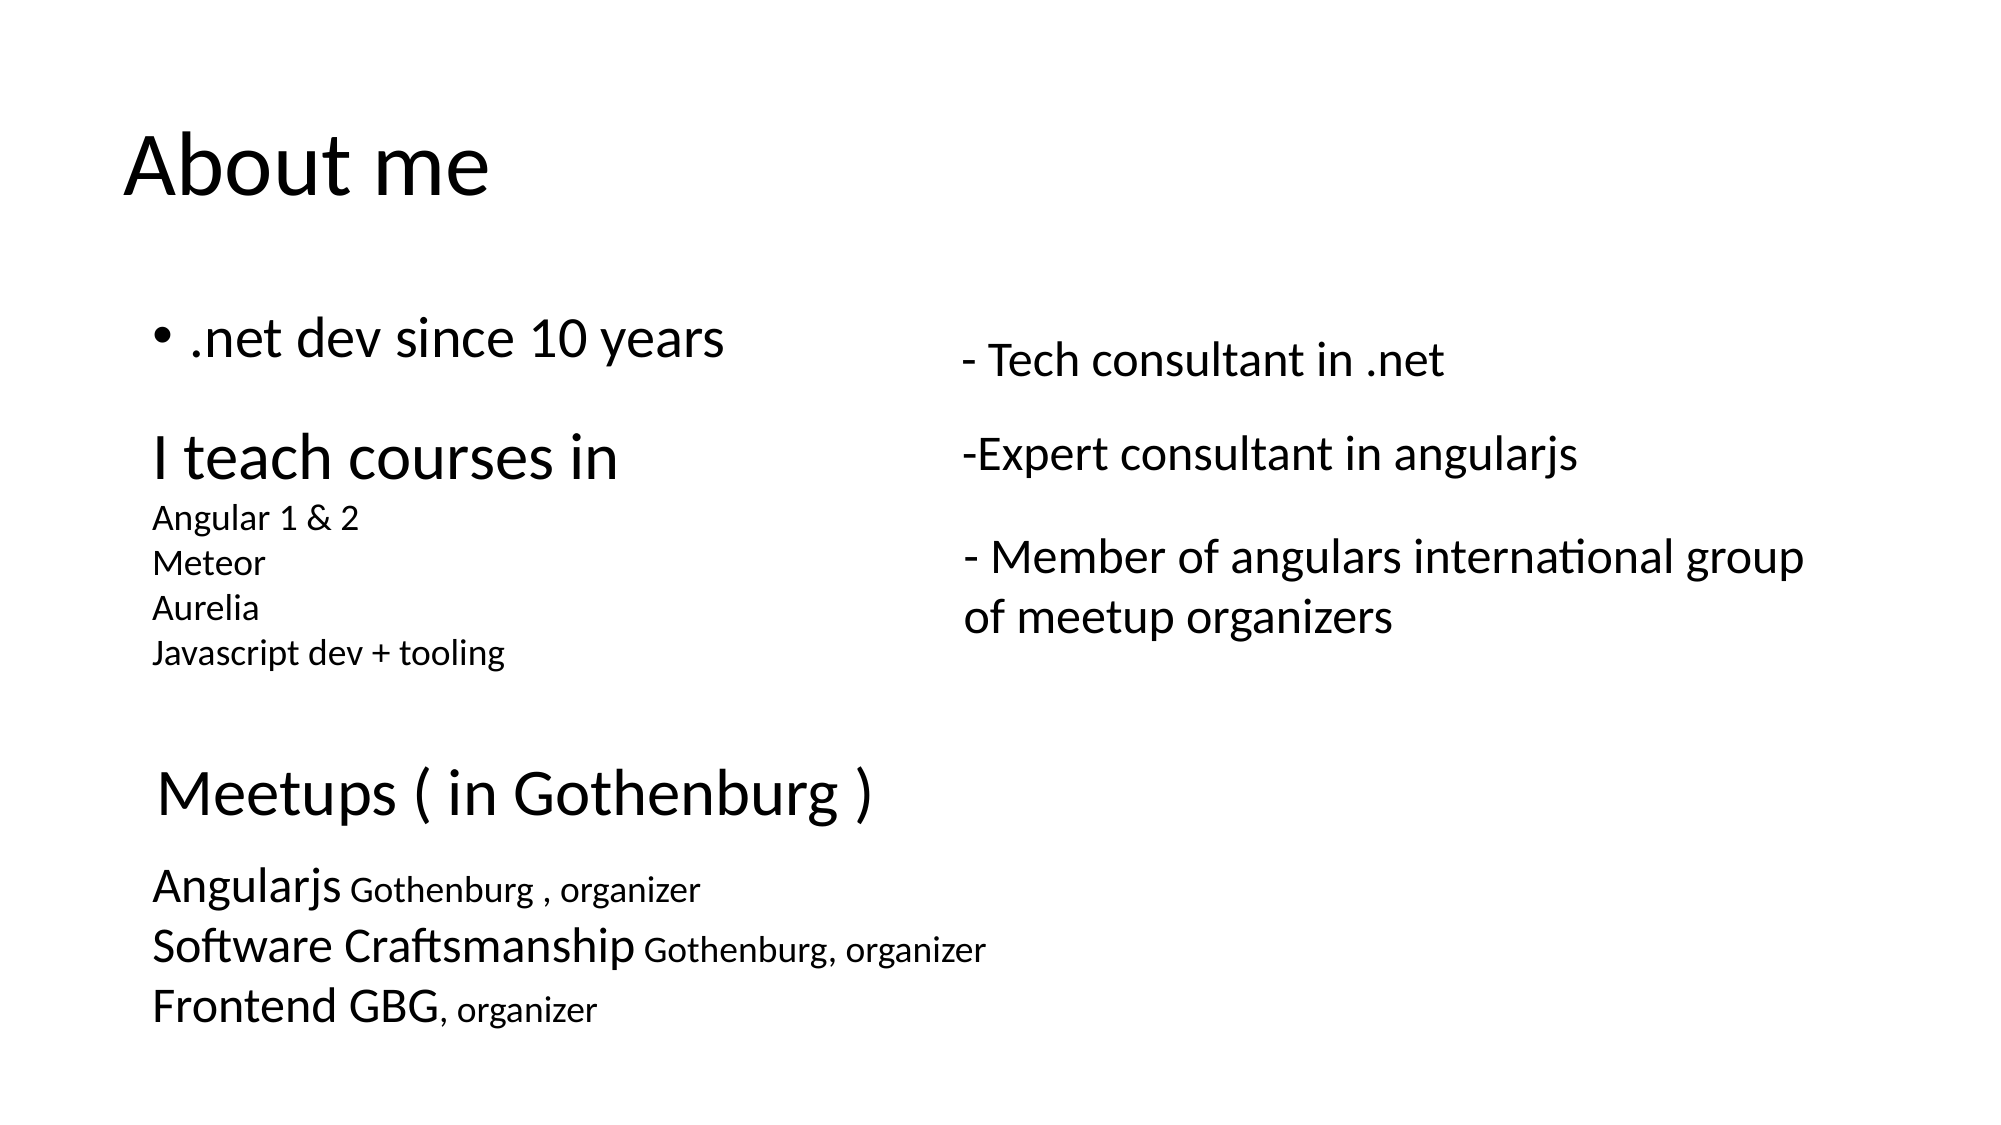

# About me
.net dev since 10 years

- Tech consultant in .net
I teach courses in
Angular 1 & 2
Meteor
Aurelia
Javascript dev + tooling
-Expert consultant in angularjs
- Member of angulars international group
of meetup organizers
Meetups ( in Gothenburg )
Angularjs Gothenburg , organizer
Software Craftsmanship Gothenburg, organizer
Frontend GBG, organizer